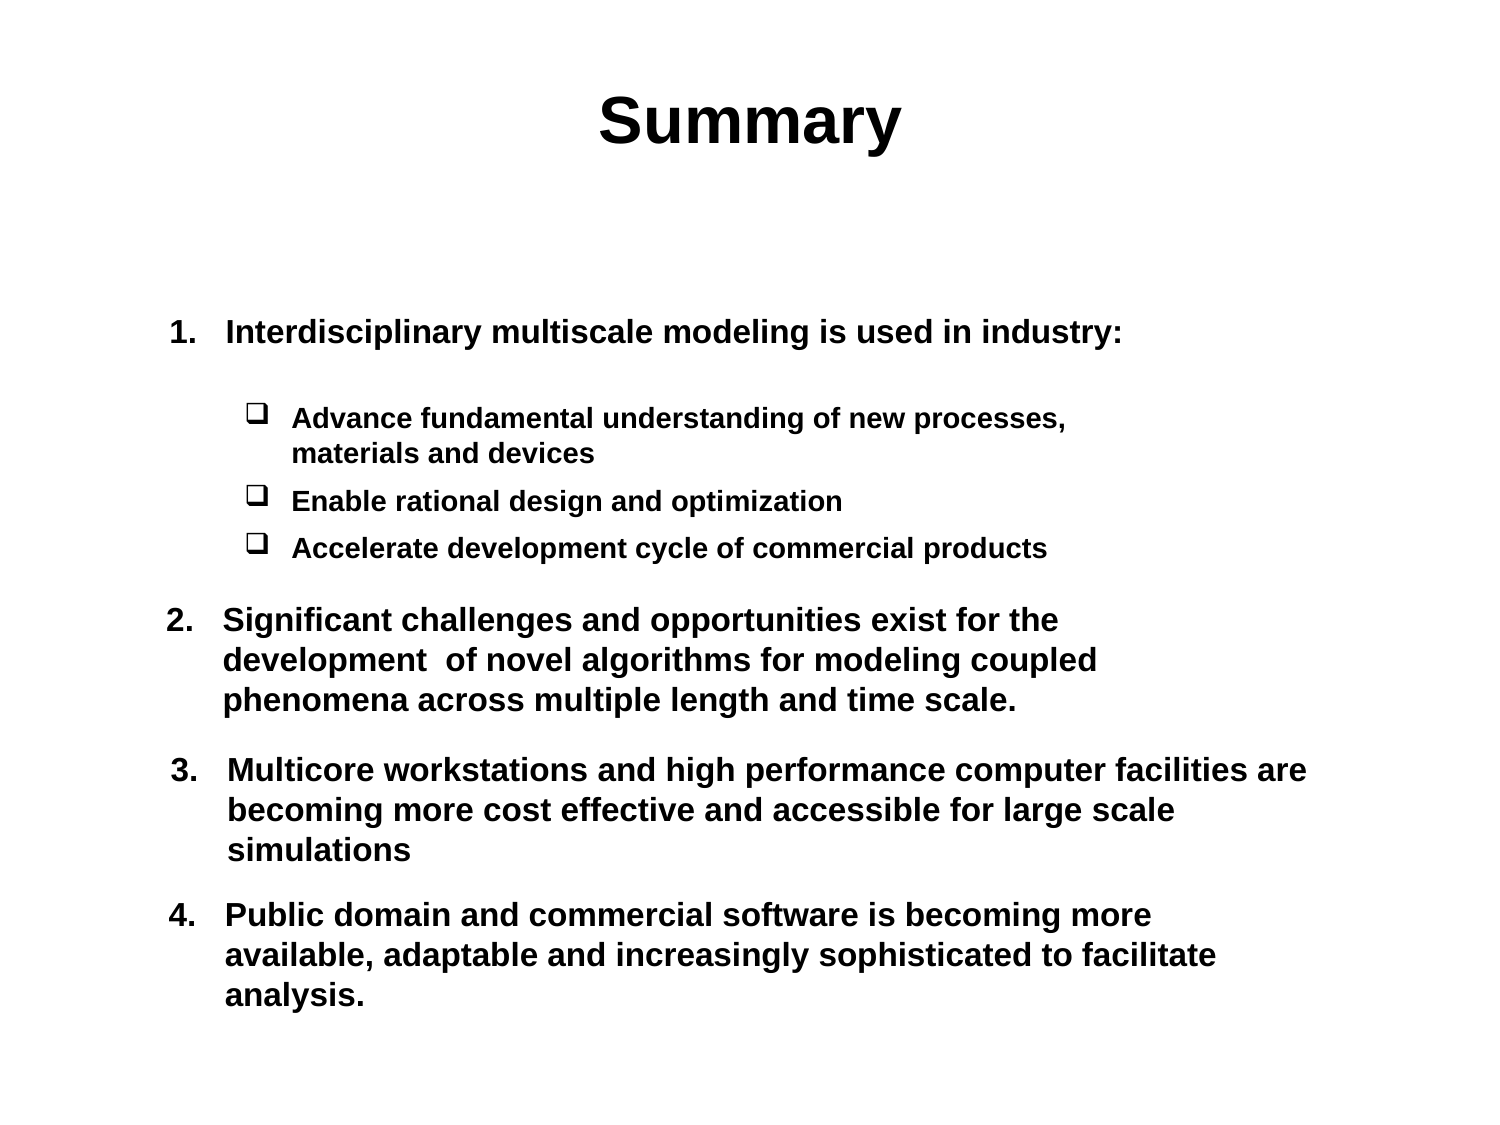

# Summary
Interdisciplinary multiscale modeling is used in industry:

Advance fundamental understanding of new processes,
materials and devices
Enable rational design and optimization
Accelerate development cycle of commercial products
Significant challenges and opportunities exist for the development  of novel algorithms for modeling coupled phenomena across multiple length and time scale.
Multicore workstations and high performance computer facilities are becoming more cost effective and accessible for large scale simulations
Public domain and commercial software is becoming more available, adaptable and increasingly sophisticated to facilitate analysis.